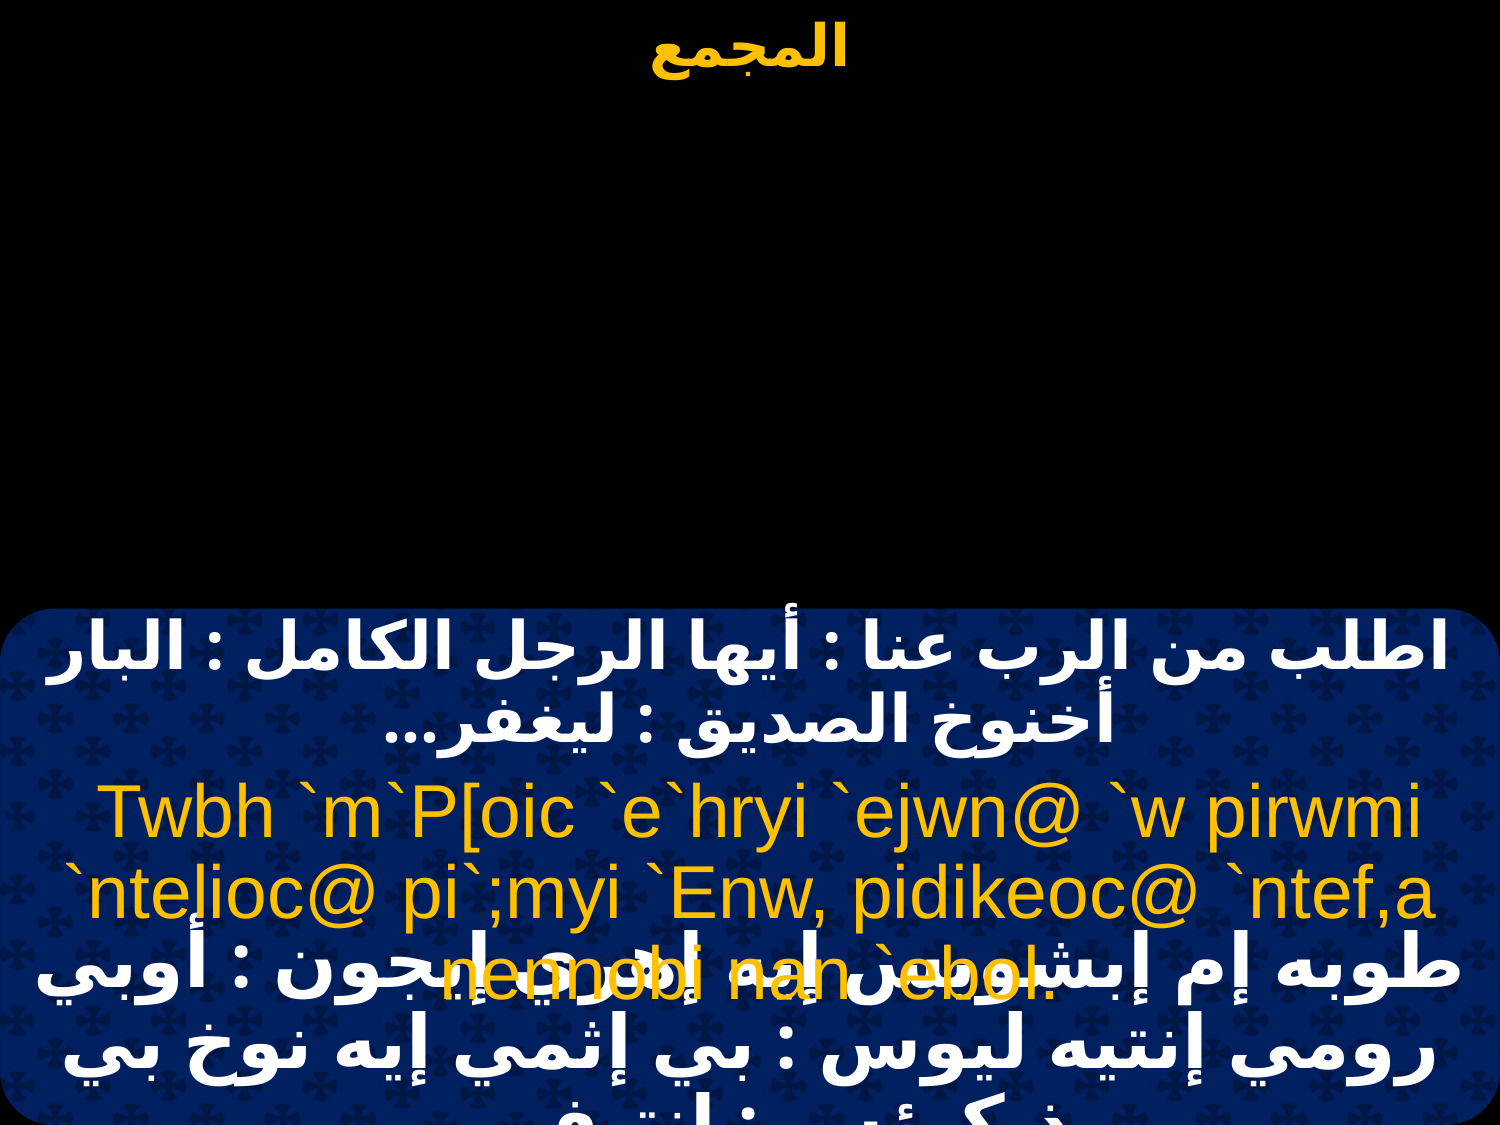

#
اطلب من الرب عنا : أيها الرجل الكامل : البار أخنوخ الصديق : ليغفر...
 Twbh `m`P[oic `e`hryi `ejwn@ `w pirwmi `ntelioc@ pi`;myi `Enw, pidikeoc@ `ntef,a nennobi nan `ebol.
طوبه إم إبشويس إيه إهري إيجون : أوبي رومي إنتيه ليوس : بي إثمي إيه نوخ بي ذيكيؤس : إنتيف...